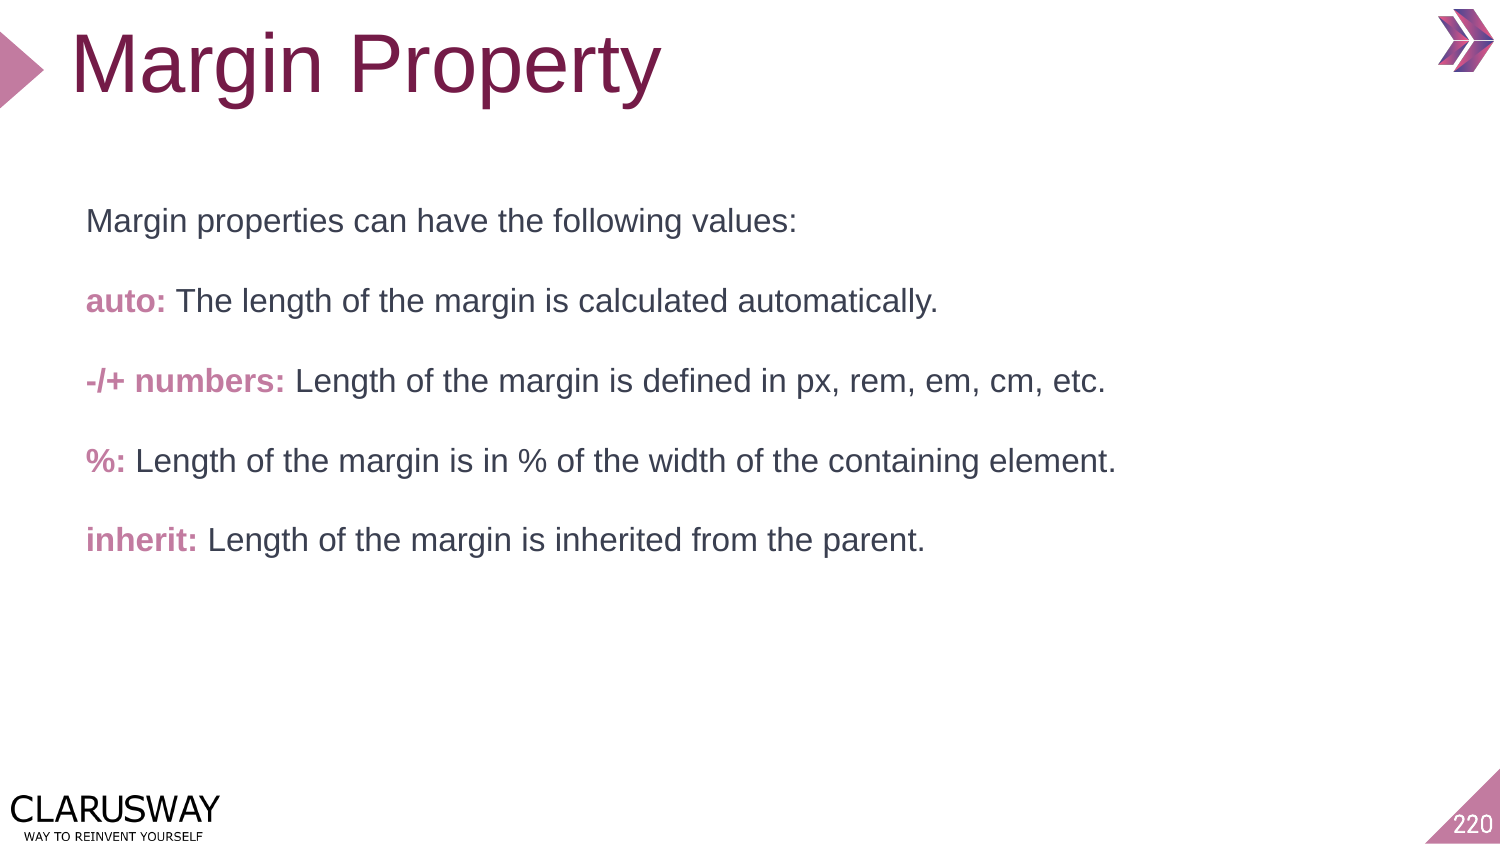

# Margin Property
Margin properties can have the following values:

auto: The length of the margin is calculated automatically.

-/+ numbers: Length of the margin is defined in px, rem, em, cm, etc.

%: Length of the margin is in % of the width of the containing element.

inherit: Length of the margin is inherited from the parent.
220